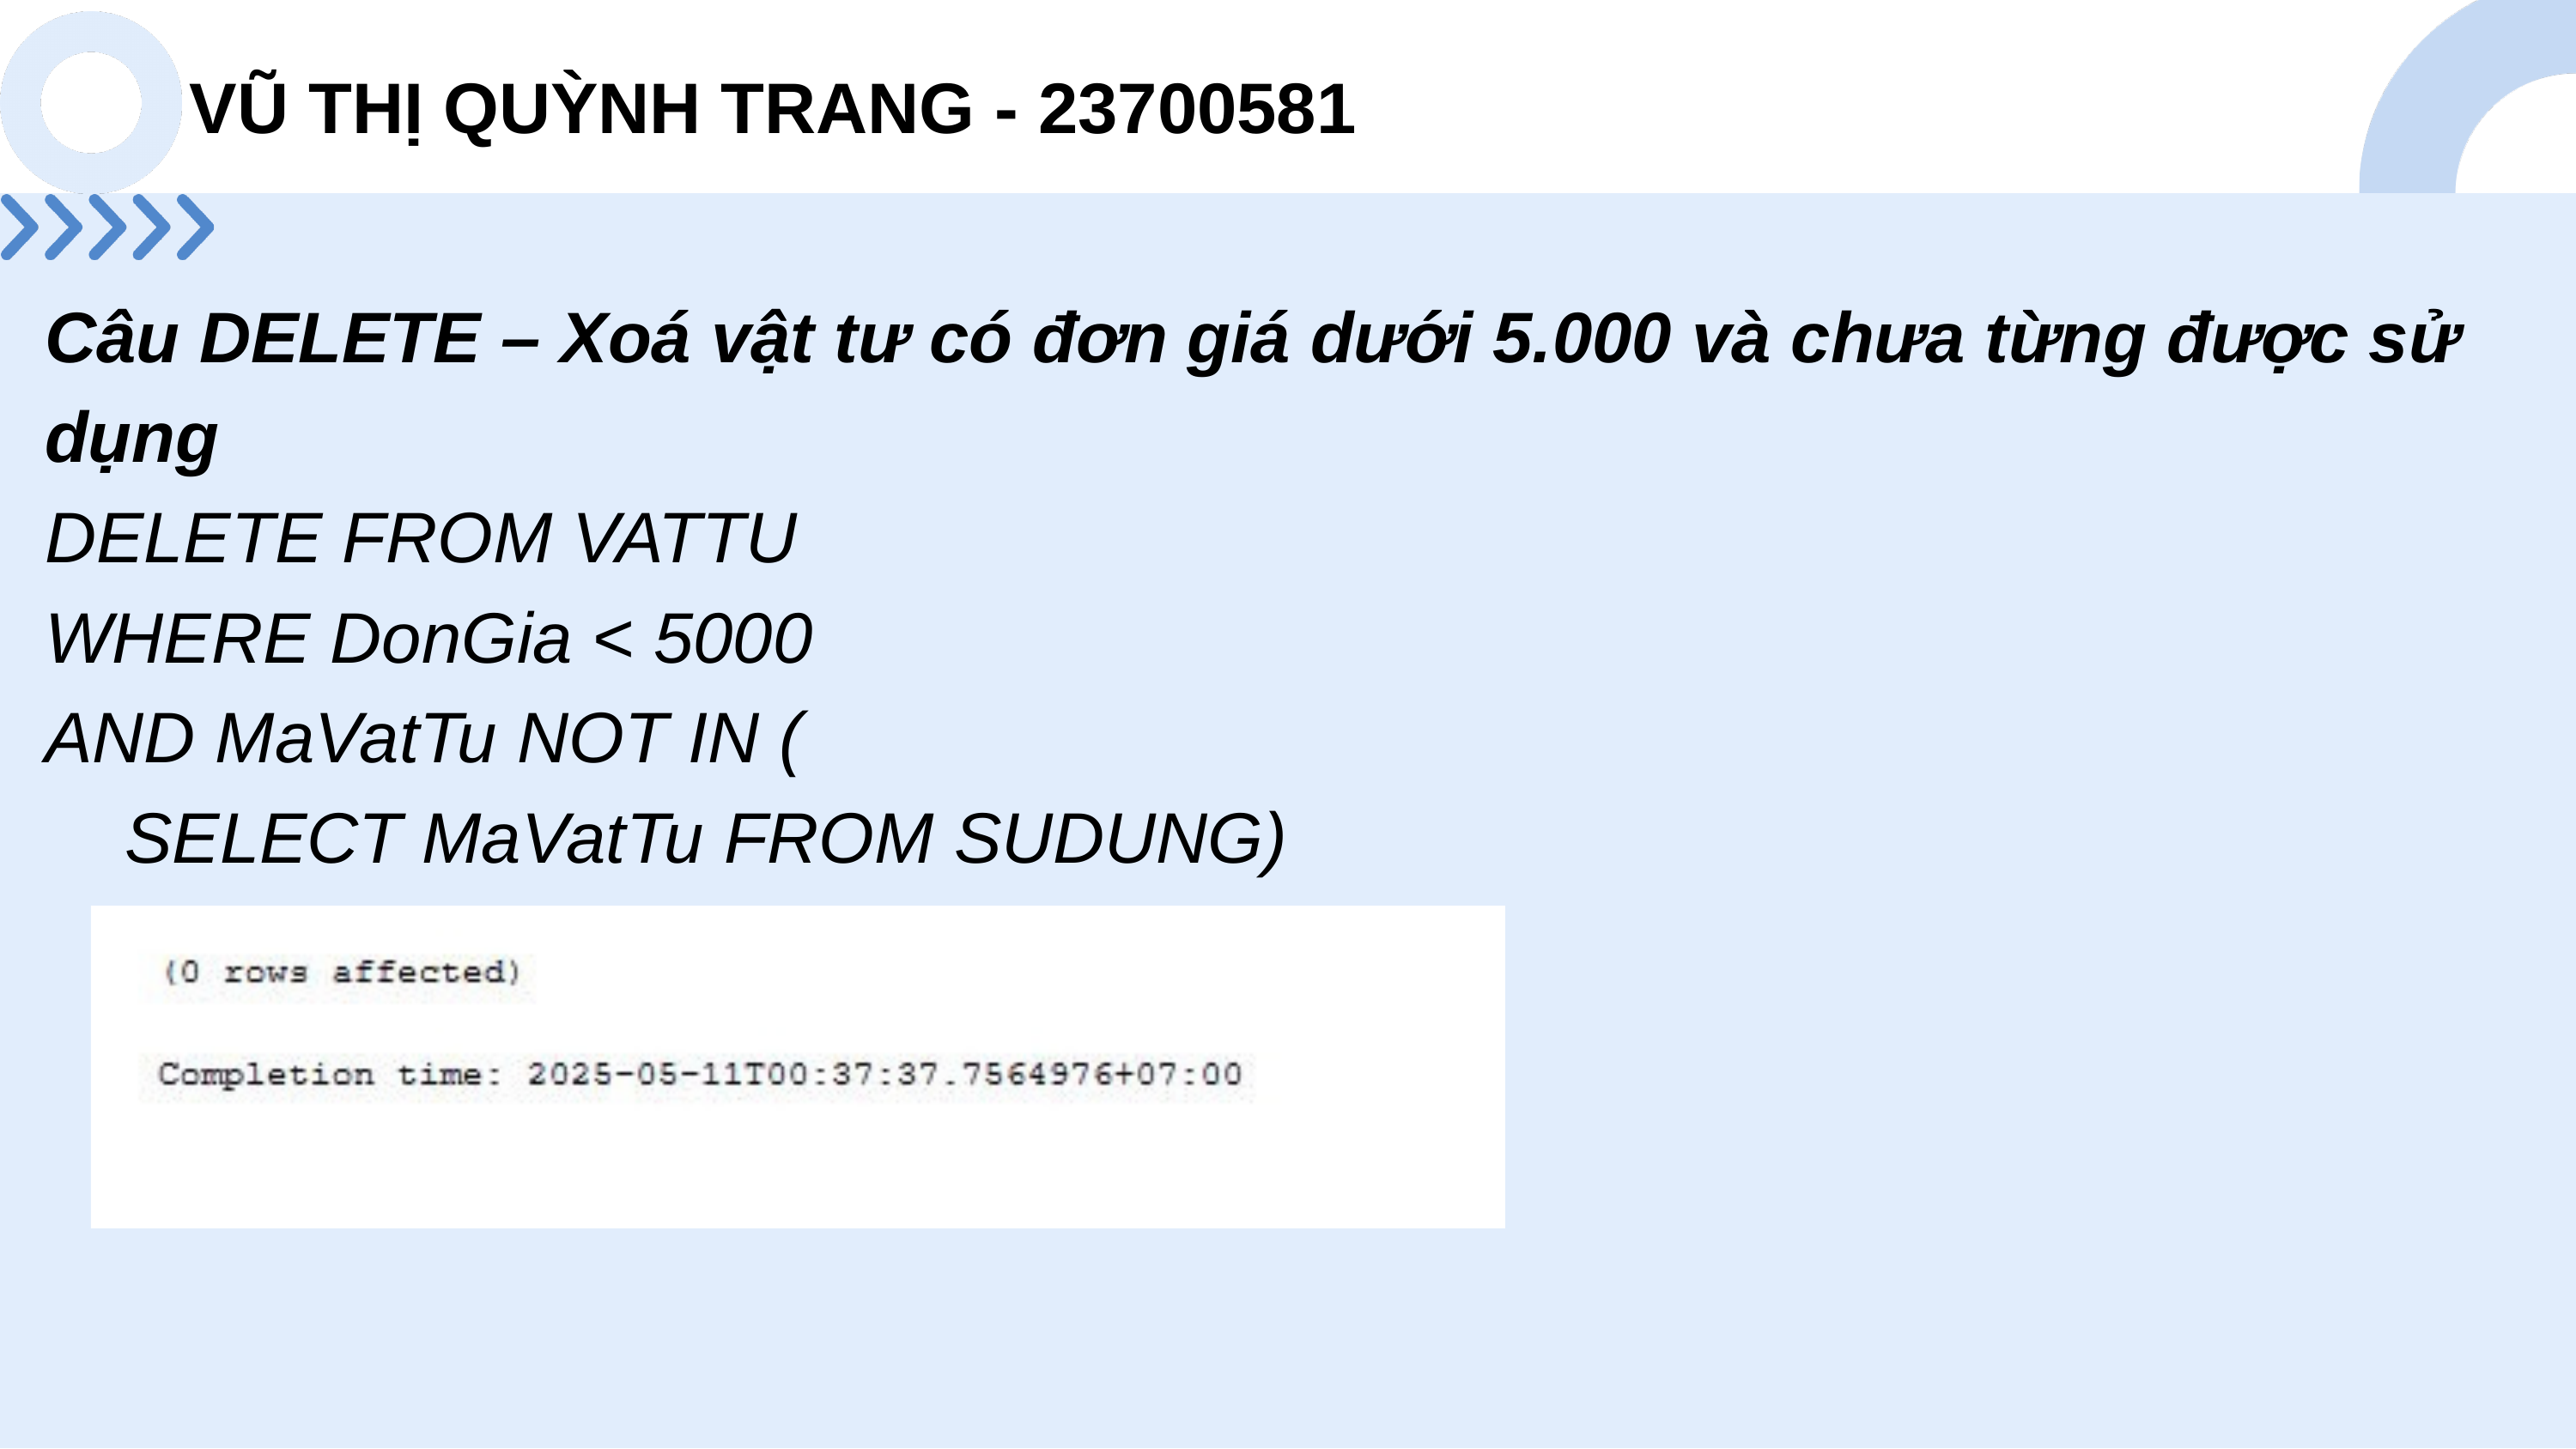

VŨ THỊ QUỲNH TRANG - 23700581

Câu DELETE – Xoá vật tư có đơn giá dưới 5.000 và chưa từng được sử dụng
DELETE FROM VATTU
WHERE DonGia < 5000
AND MaVatTu NOT IN (
    SELECT MaVatTu FROM SUDUNG)